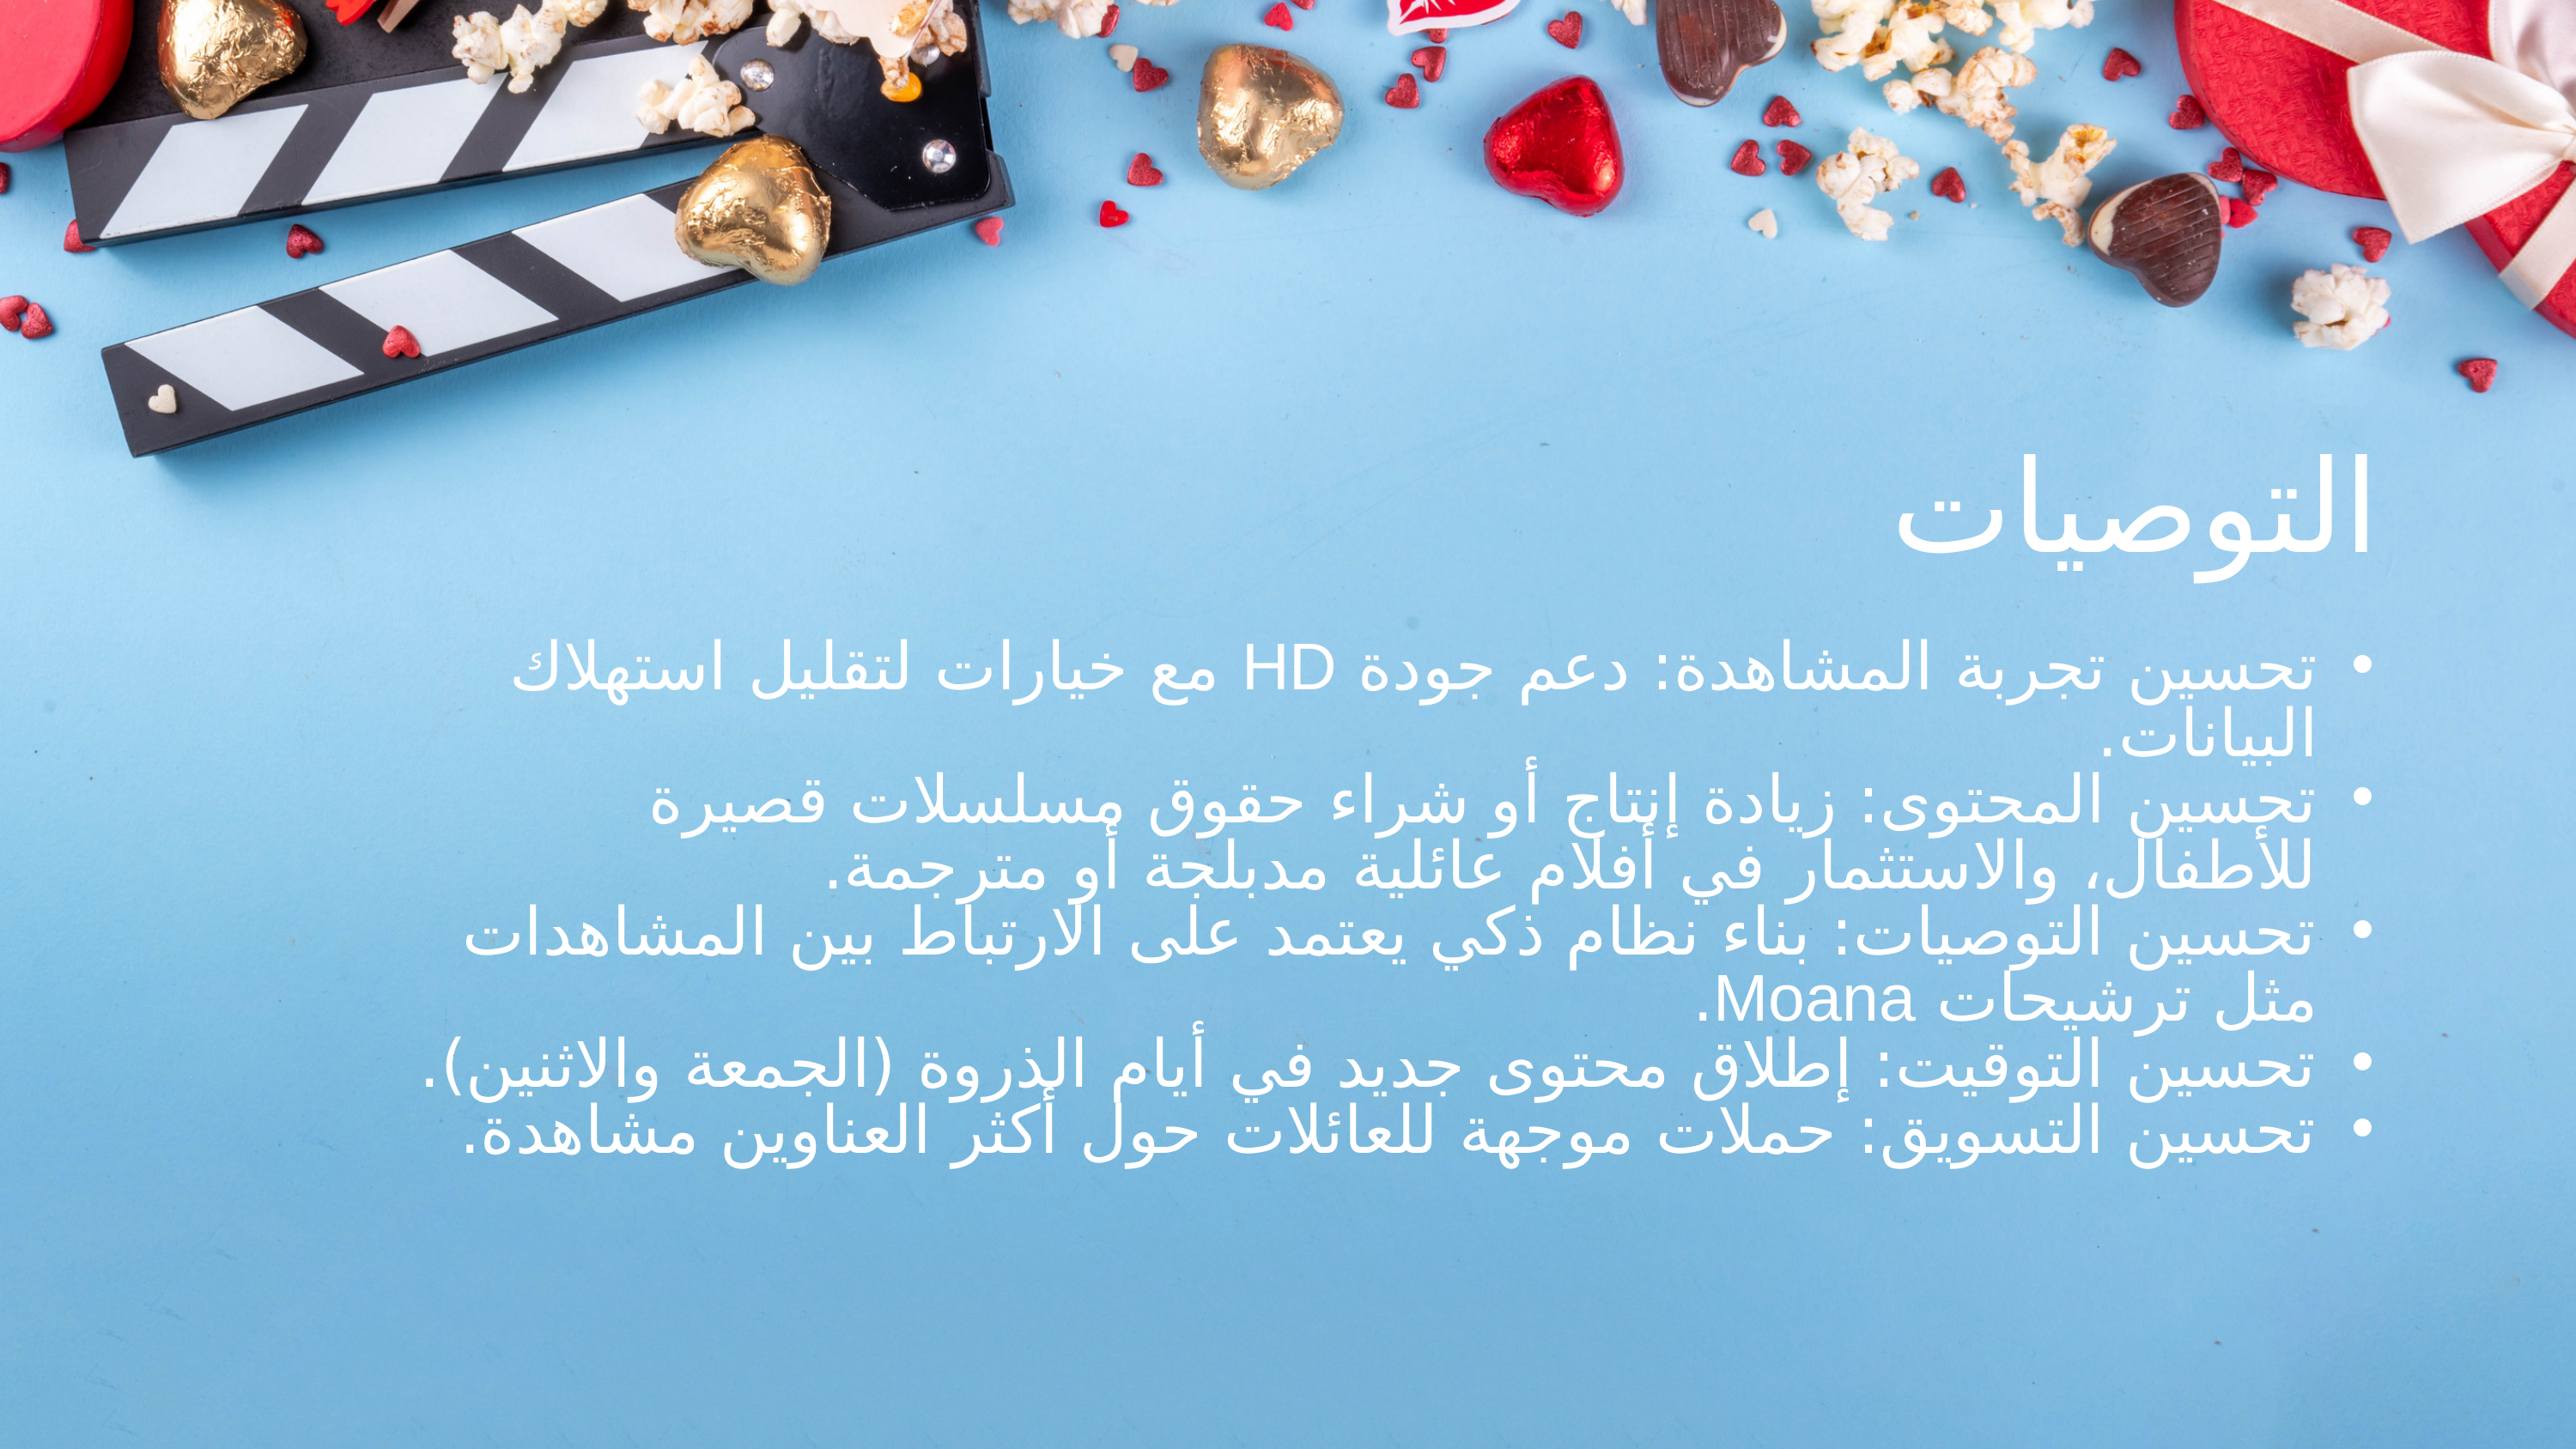

التوصيات
تحسين تجربة المشاهدة: دعم جودة HD مع خيارات لتقليل استهلاك البيانات.
تحسين المحتوى: زيادة إنتاج أو شراء حقوق مسلسلات قصيرة للأطفال، والاستثمار في أفلام عائلية مدبلجة أو مترجمة.
تحسين التوصيات: بناء نظام ذكي يعتمد على الارتباط بين المشاهدات مثل ترشيحات Moana.
تحسين التوقيت: إطلاق محتوى جديد في أيام الذروة (الجمعة والاثنين).
تحسين التسويق: حملات موجهة للعائلات حول أكثر العناوين مشاهدة.